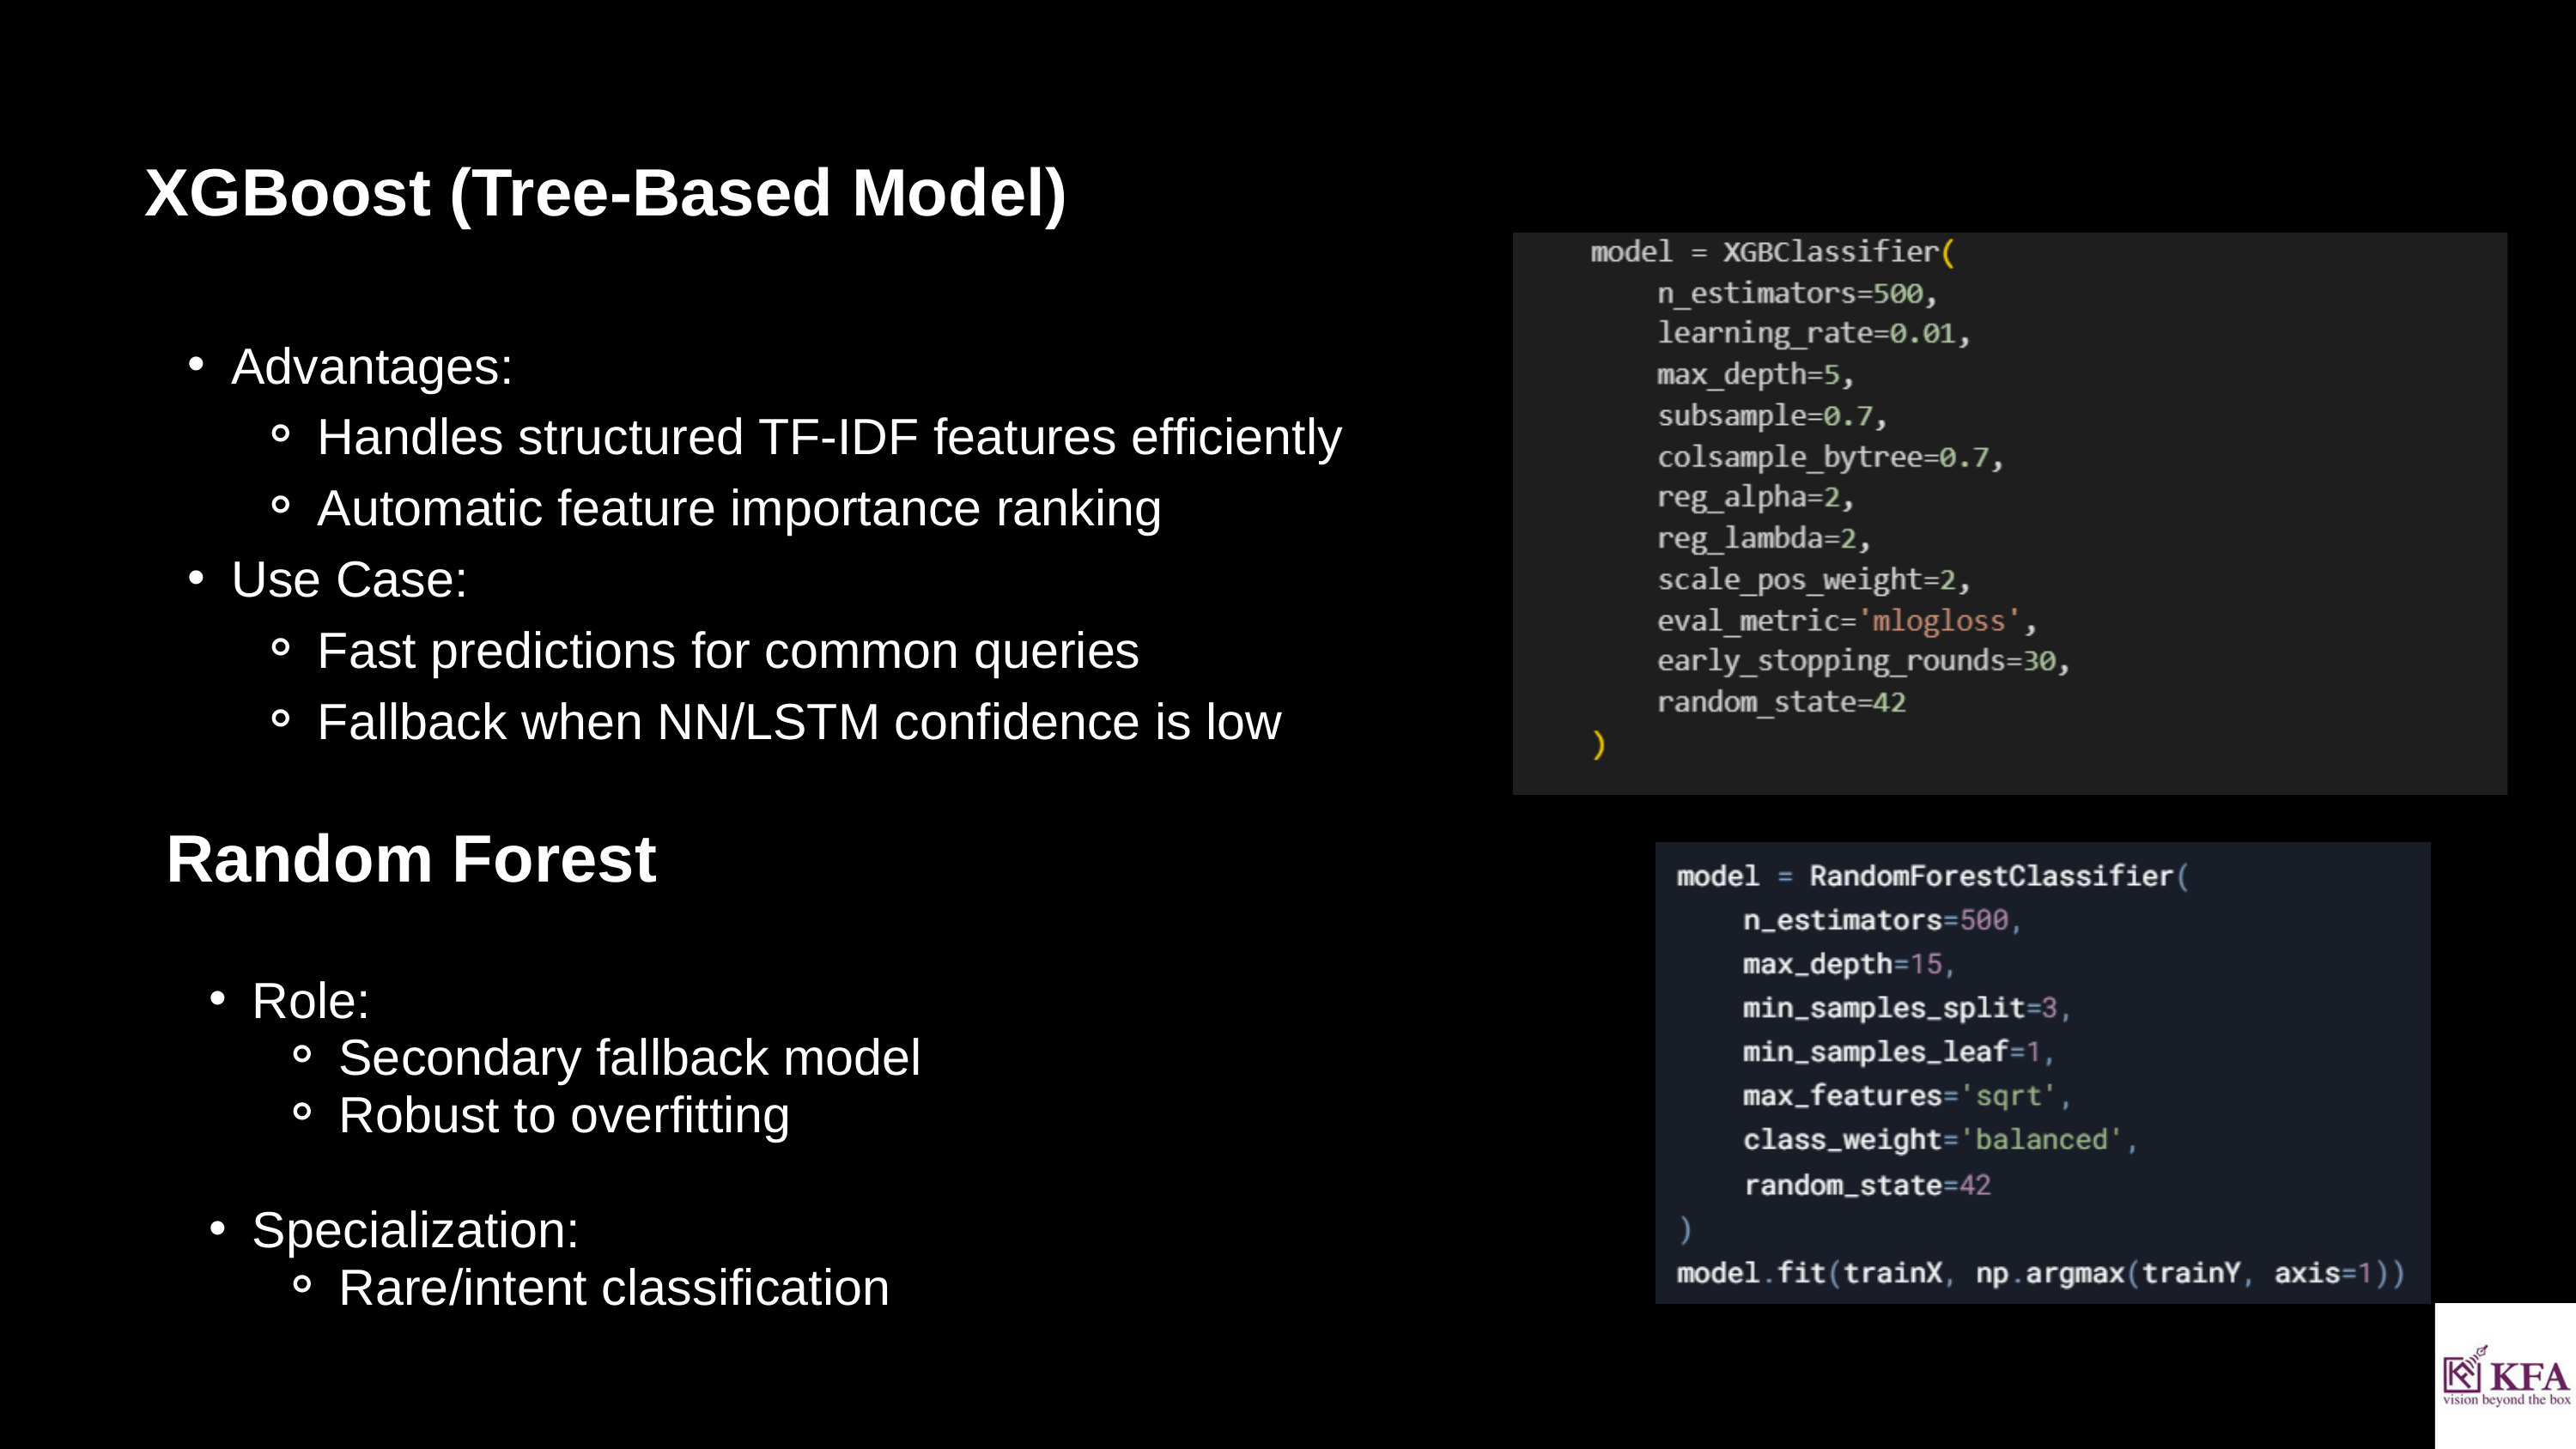

XGBoost (Tree-Based Model)

Advantages:
Handles structured TF-IDF features efficiently
Automatic feature importance ranking
Use Case:
Fast predictions for common queries
Fallback when NN/LSTM confidence is low

Random Forest

Role:
Secondary fallback model
Robust to overfitting

Specialization:
Rare/intent classification